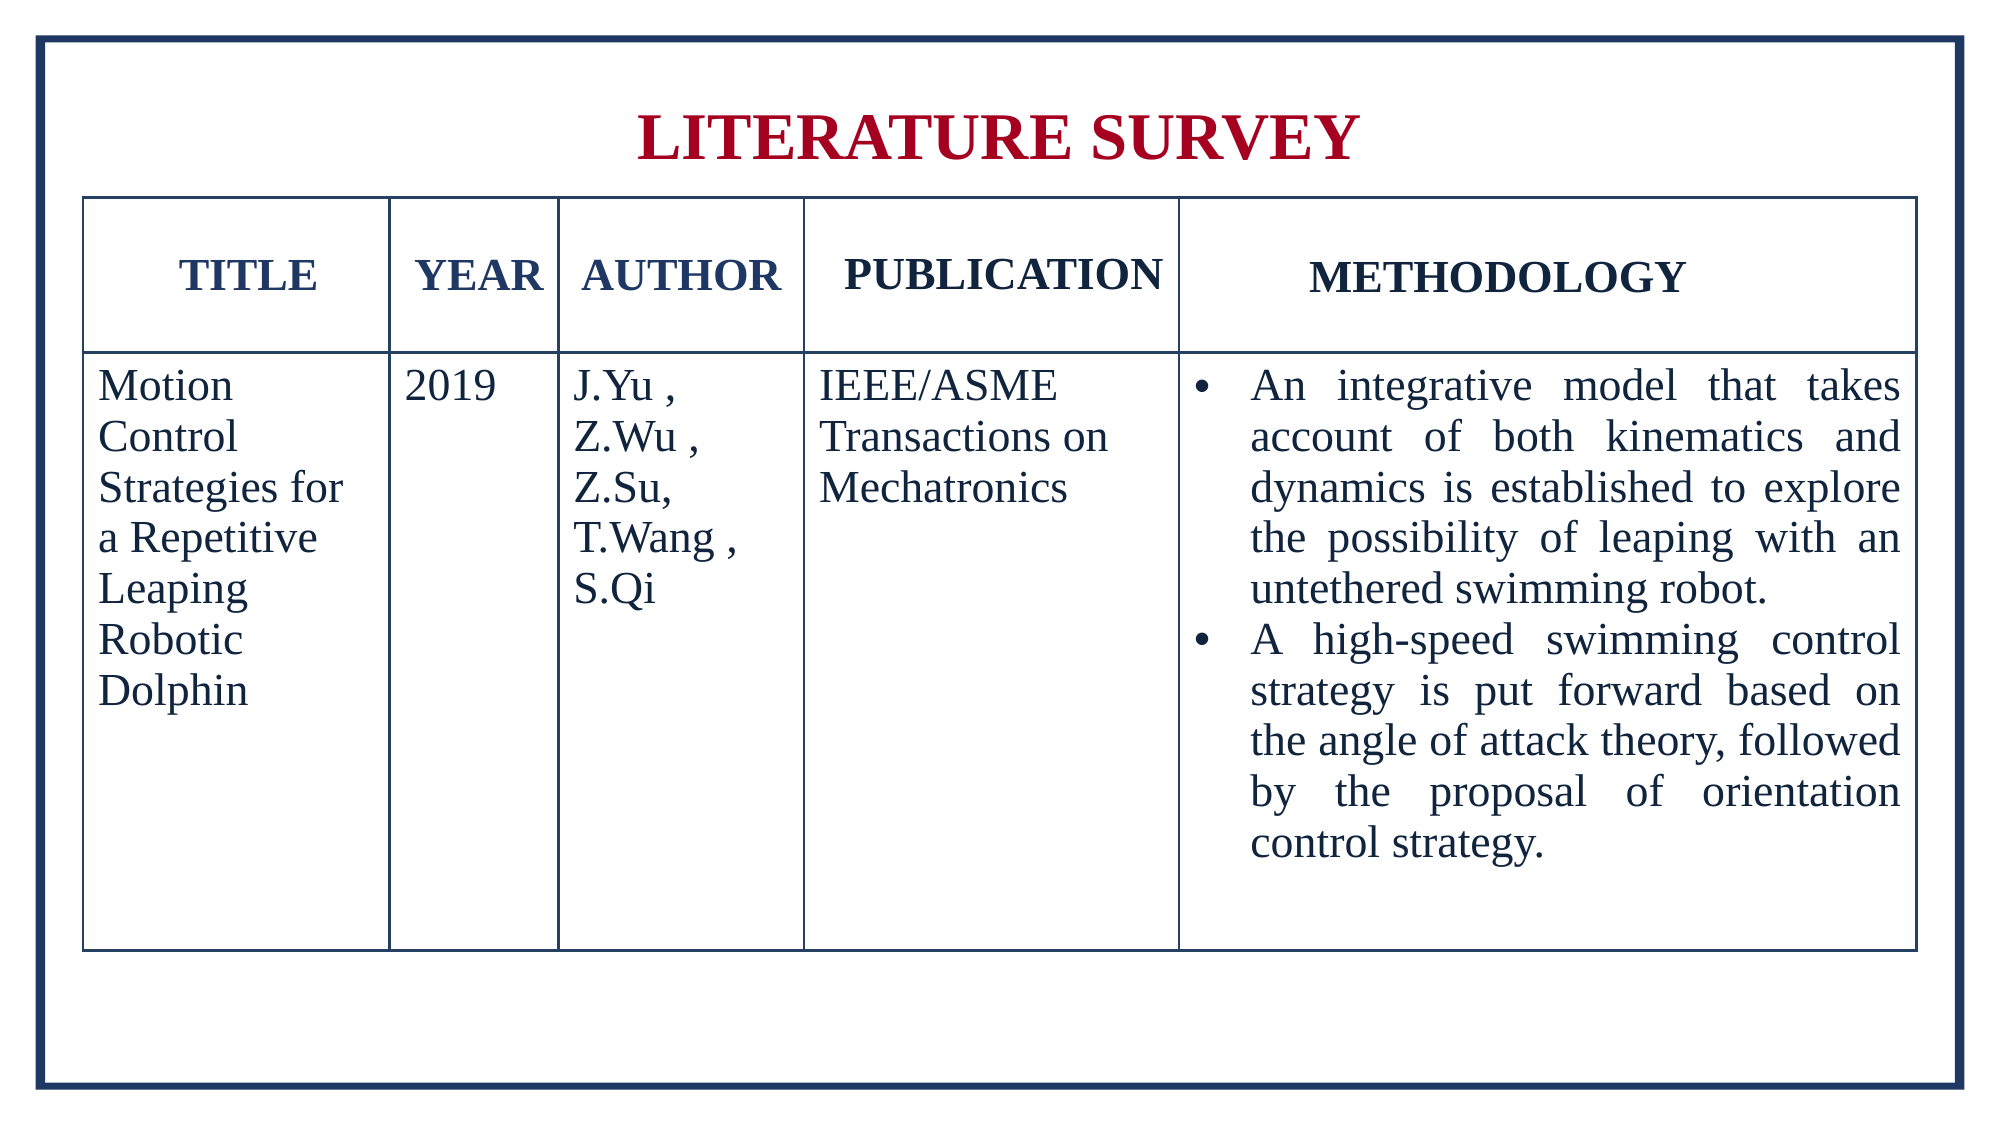

# LITERATURE SURVEY
| TITLE | YEAR | AUTHOR | PUBLICATION | METHODOLOGY |
| --- | --- | --- | --- | --- |
| Motion Control Strategies for a Repetitive Leaping Robotic Dolphin | 2019 | J.Yu , Z.Wu , Z.Su, T.Wang , S.Qi | IEEE/ASME Transactions on Mechatronics | An integrative model that takes account of both kinematics and dynamics is established to explore the possibility of leaping with an untethered swimming robot. A high-speed swimming control strategy is put forward based on the angle of attack theory, followed by the proposal of orientation control strategy. |